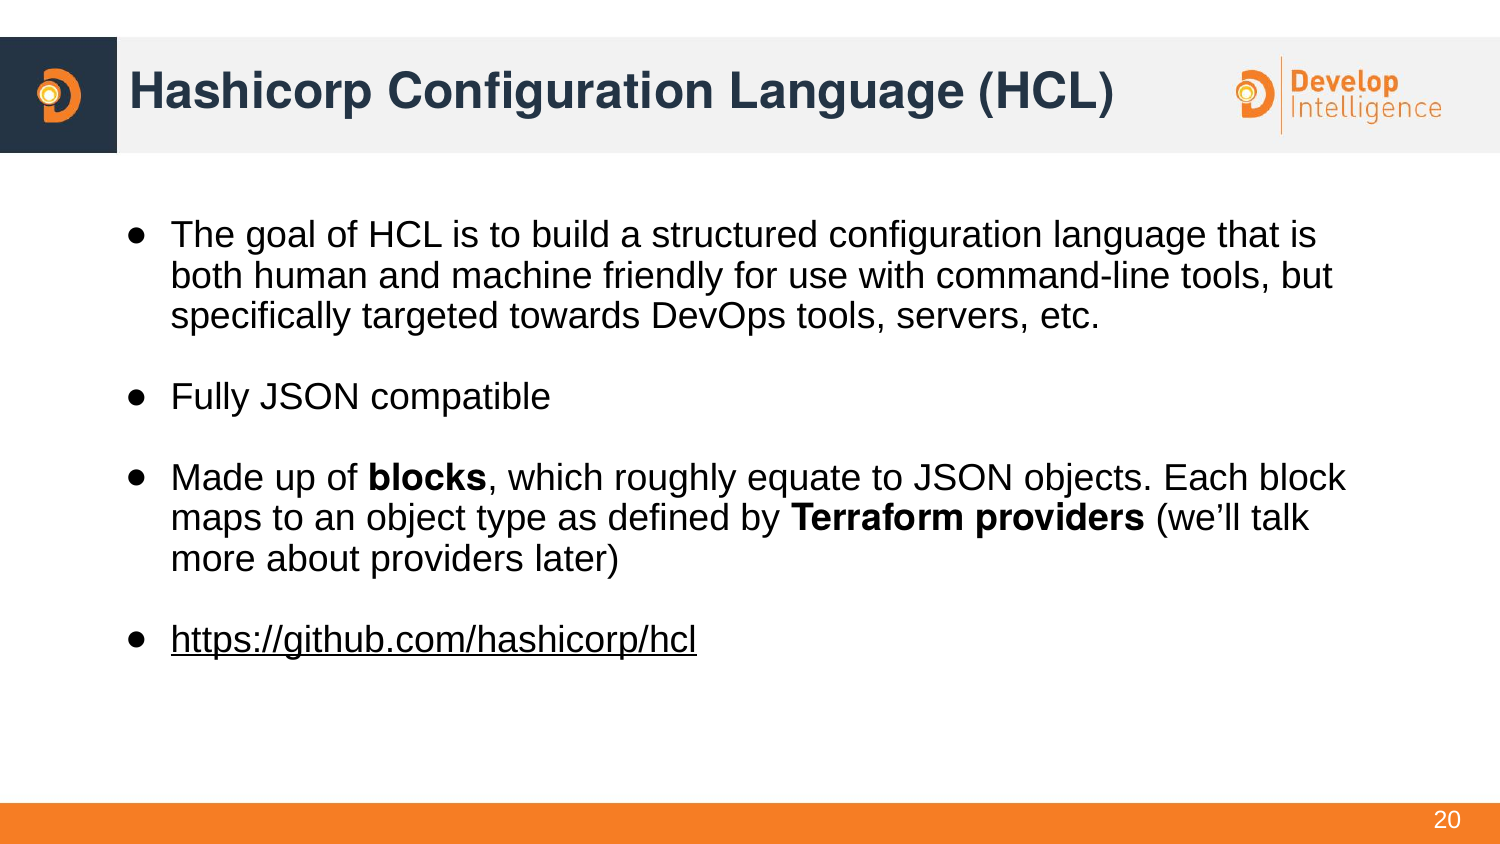

# Hashicorp Configuration Language (HCL)
The goal of HCL is to build a structured configuration language that is both human and machine friendly for use with command-line tools, but specifically targeted towards DevOps tools, servers, etc.

Fully JSON compatible

Made up of blocks, which roughly equate to JSON objects. Each block maps to an object type as defined by Terraform providers (we’ll talk more about providers later)

https://github.com/hashicorp/hcl
20